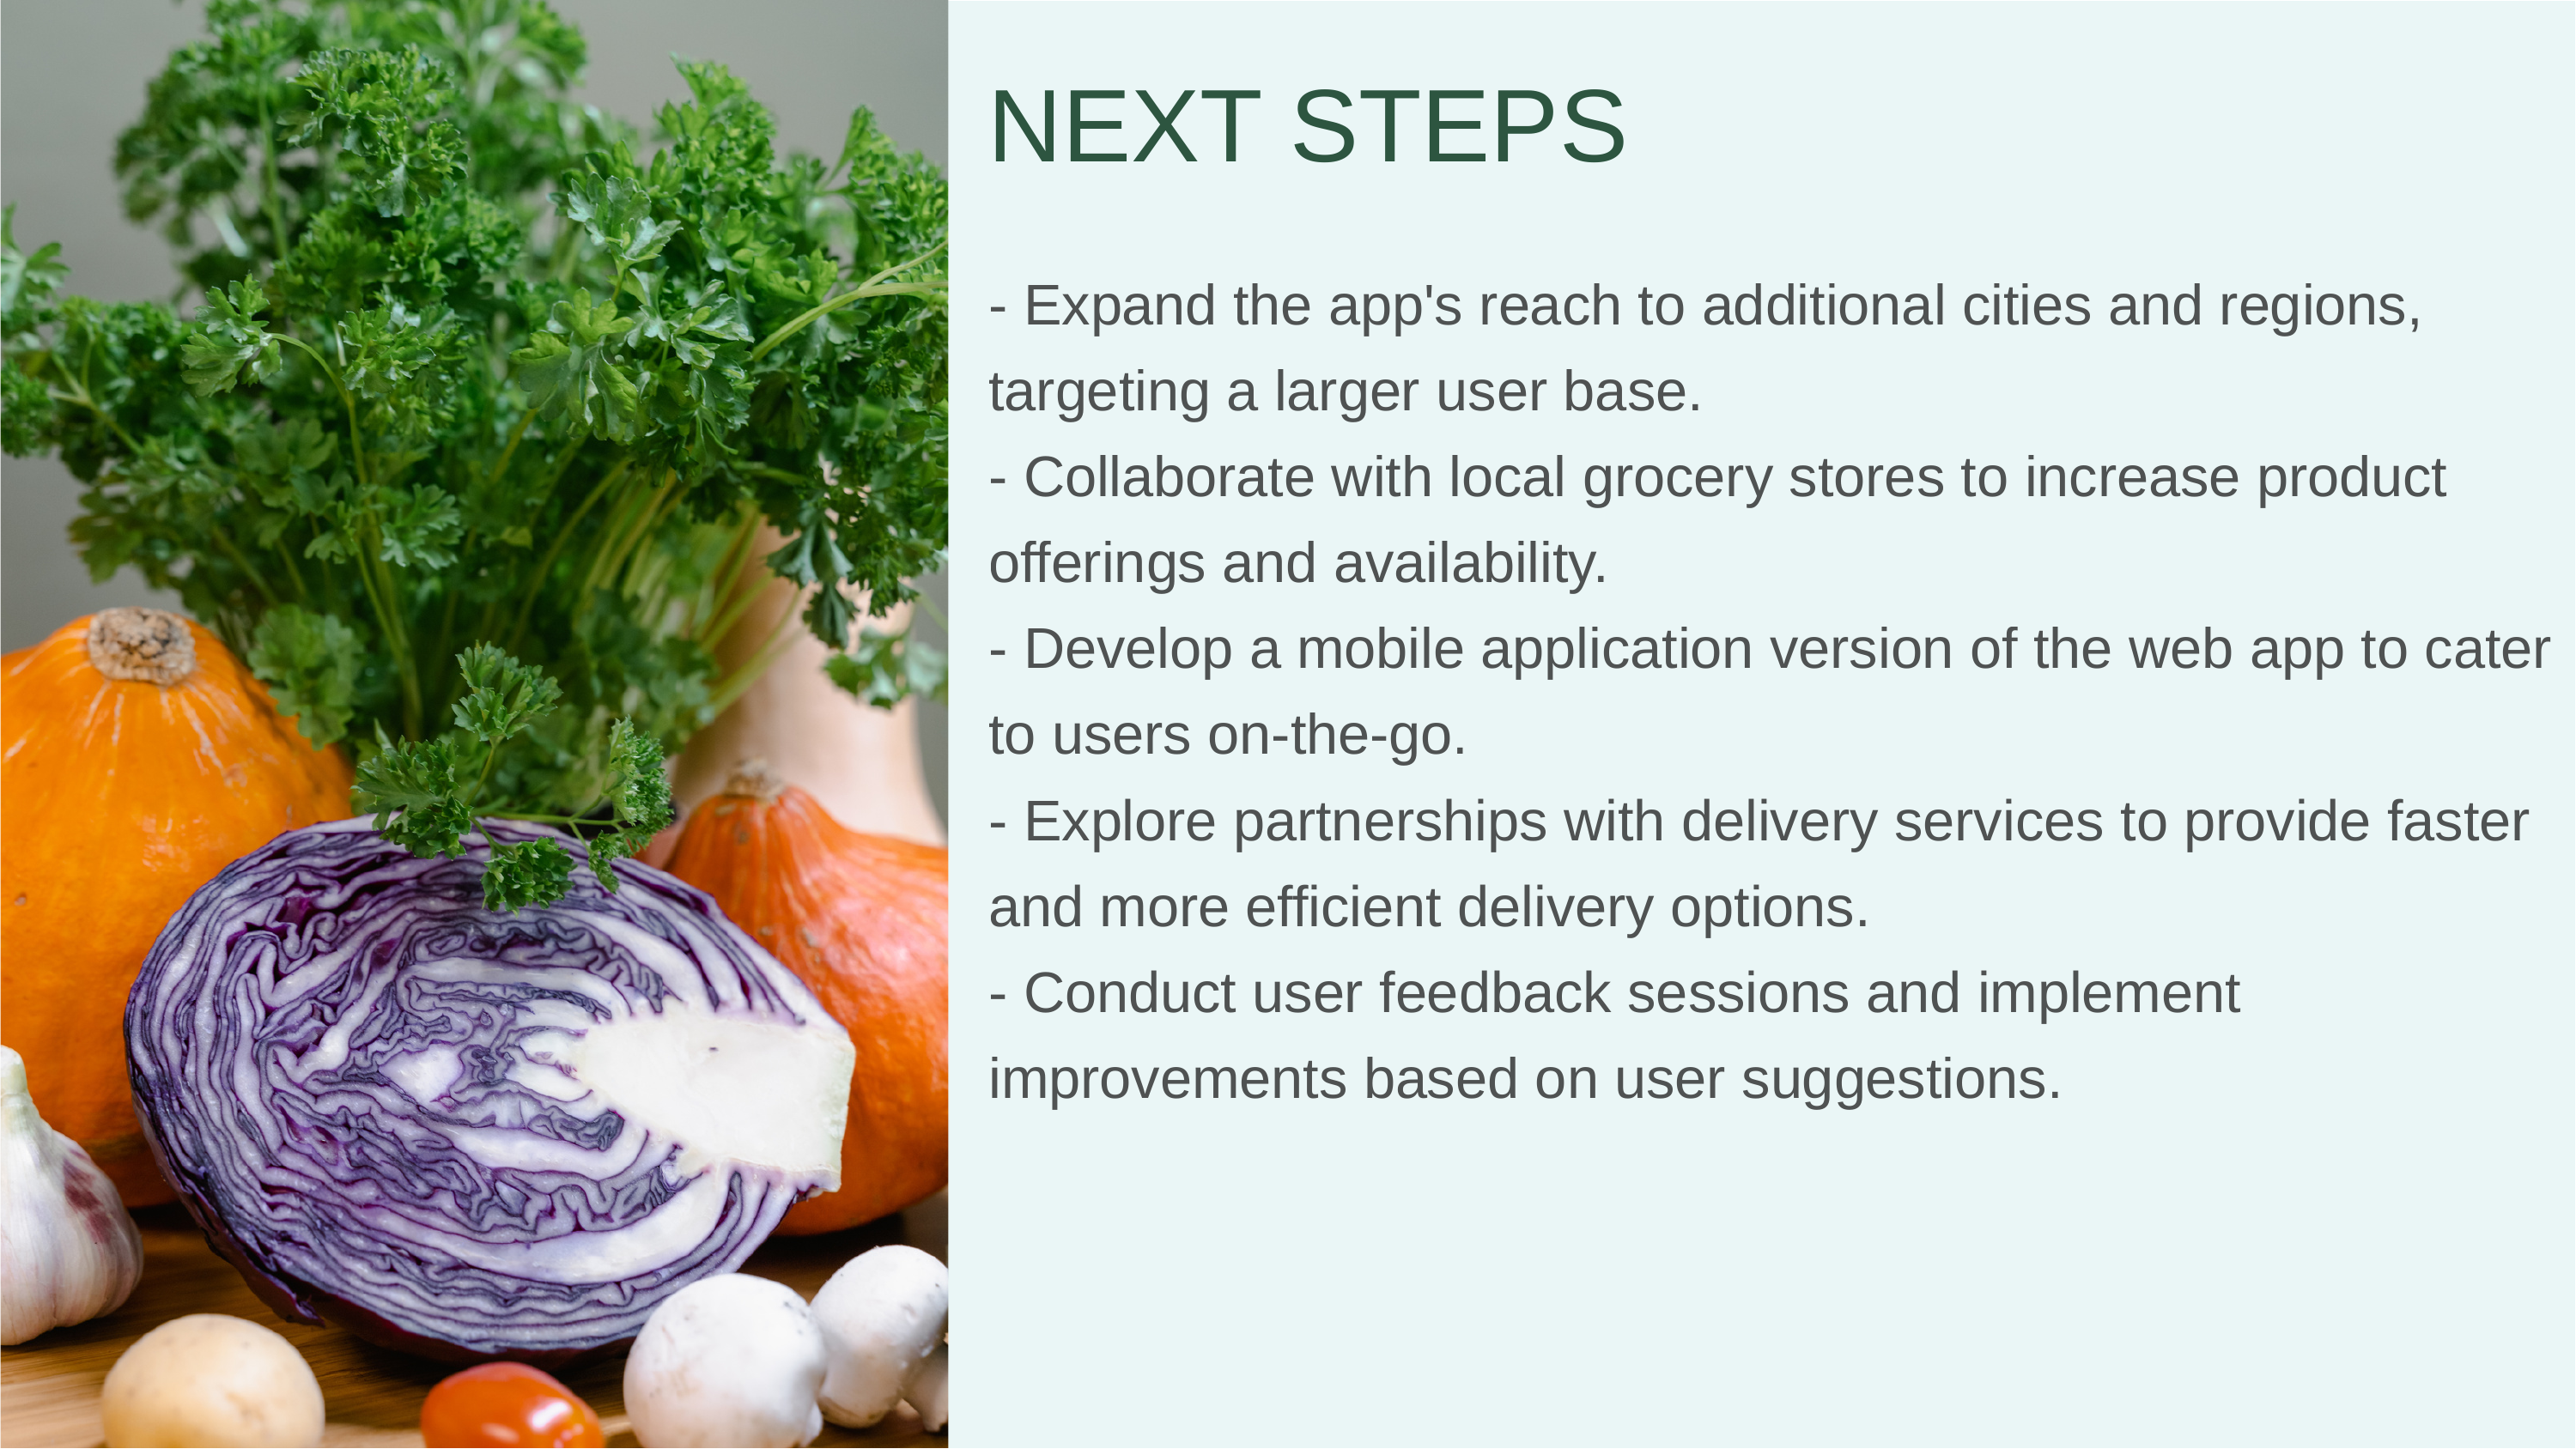

NEXT STEPS
- Expand the app's reach to additional cities and regions, targeting a larger user base.
- Collaborate with local grocery stores to increase product offerings and availability.
- Develop a mobile application version of the web app to cater to users on-the-go.
- Explore partnerships with delivery services to provide faster and more efficient delivery options.
- Conduct user feedback sessions and implement improvements based on user suggestions.